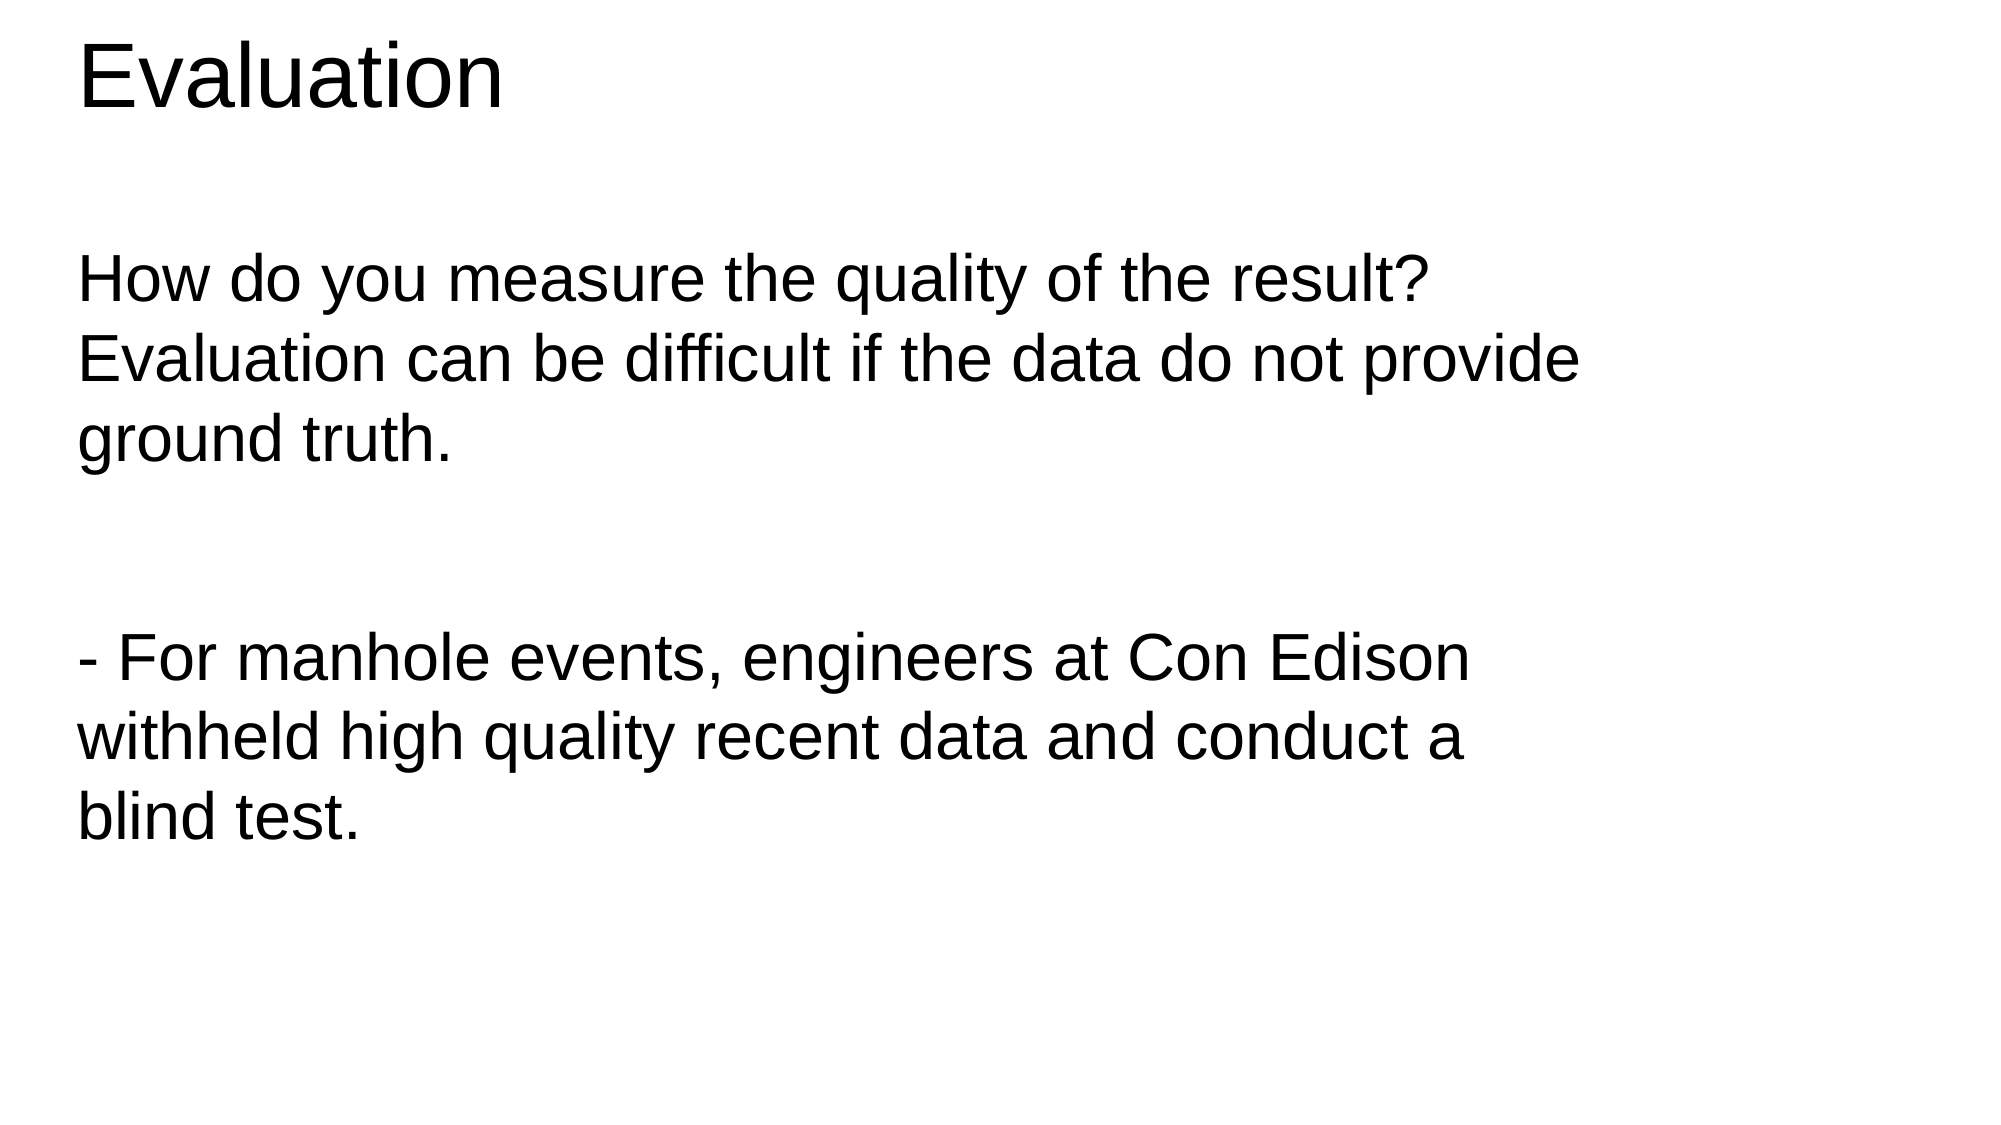

# Evaluation
How do you measure the quality of the result? Evaluation can be difficult if the data do not provide ground truth.

- For manhole events, engineers at Con Edison withheld high quality recent data and conduct a blind test.